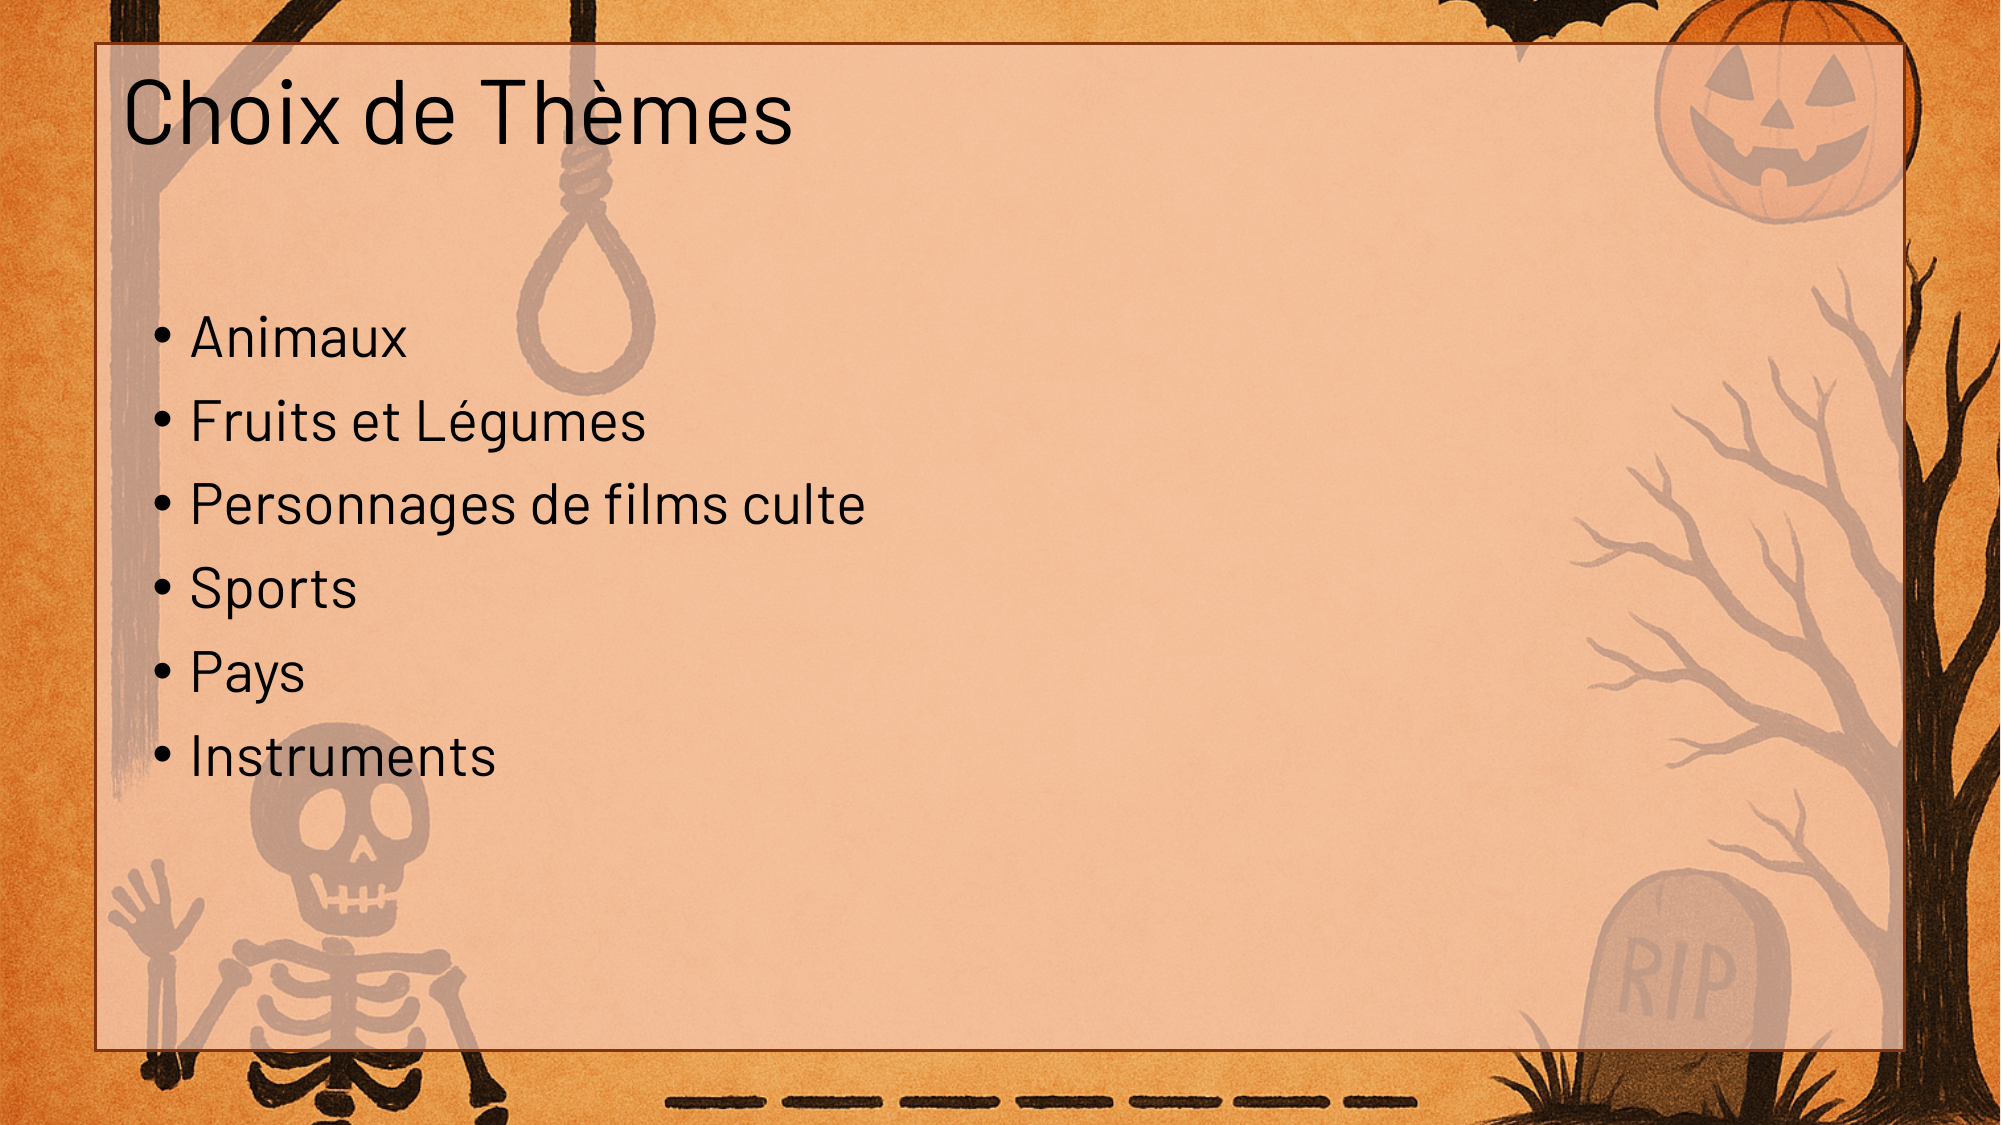

# Choix de Thèmes
Animaux
Fruits et Légumes
Personnages de films culte
Sports
Pays
Instruments